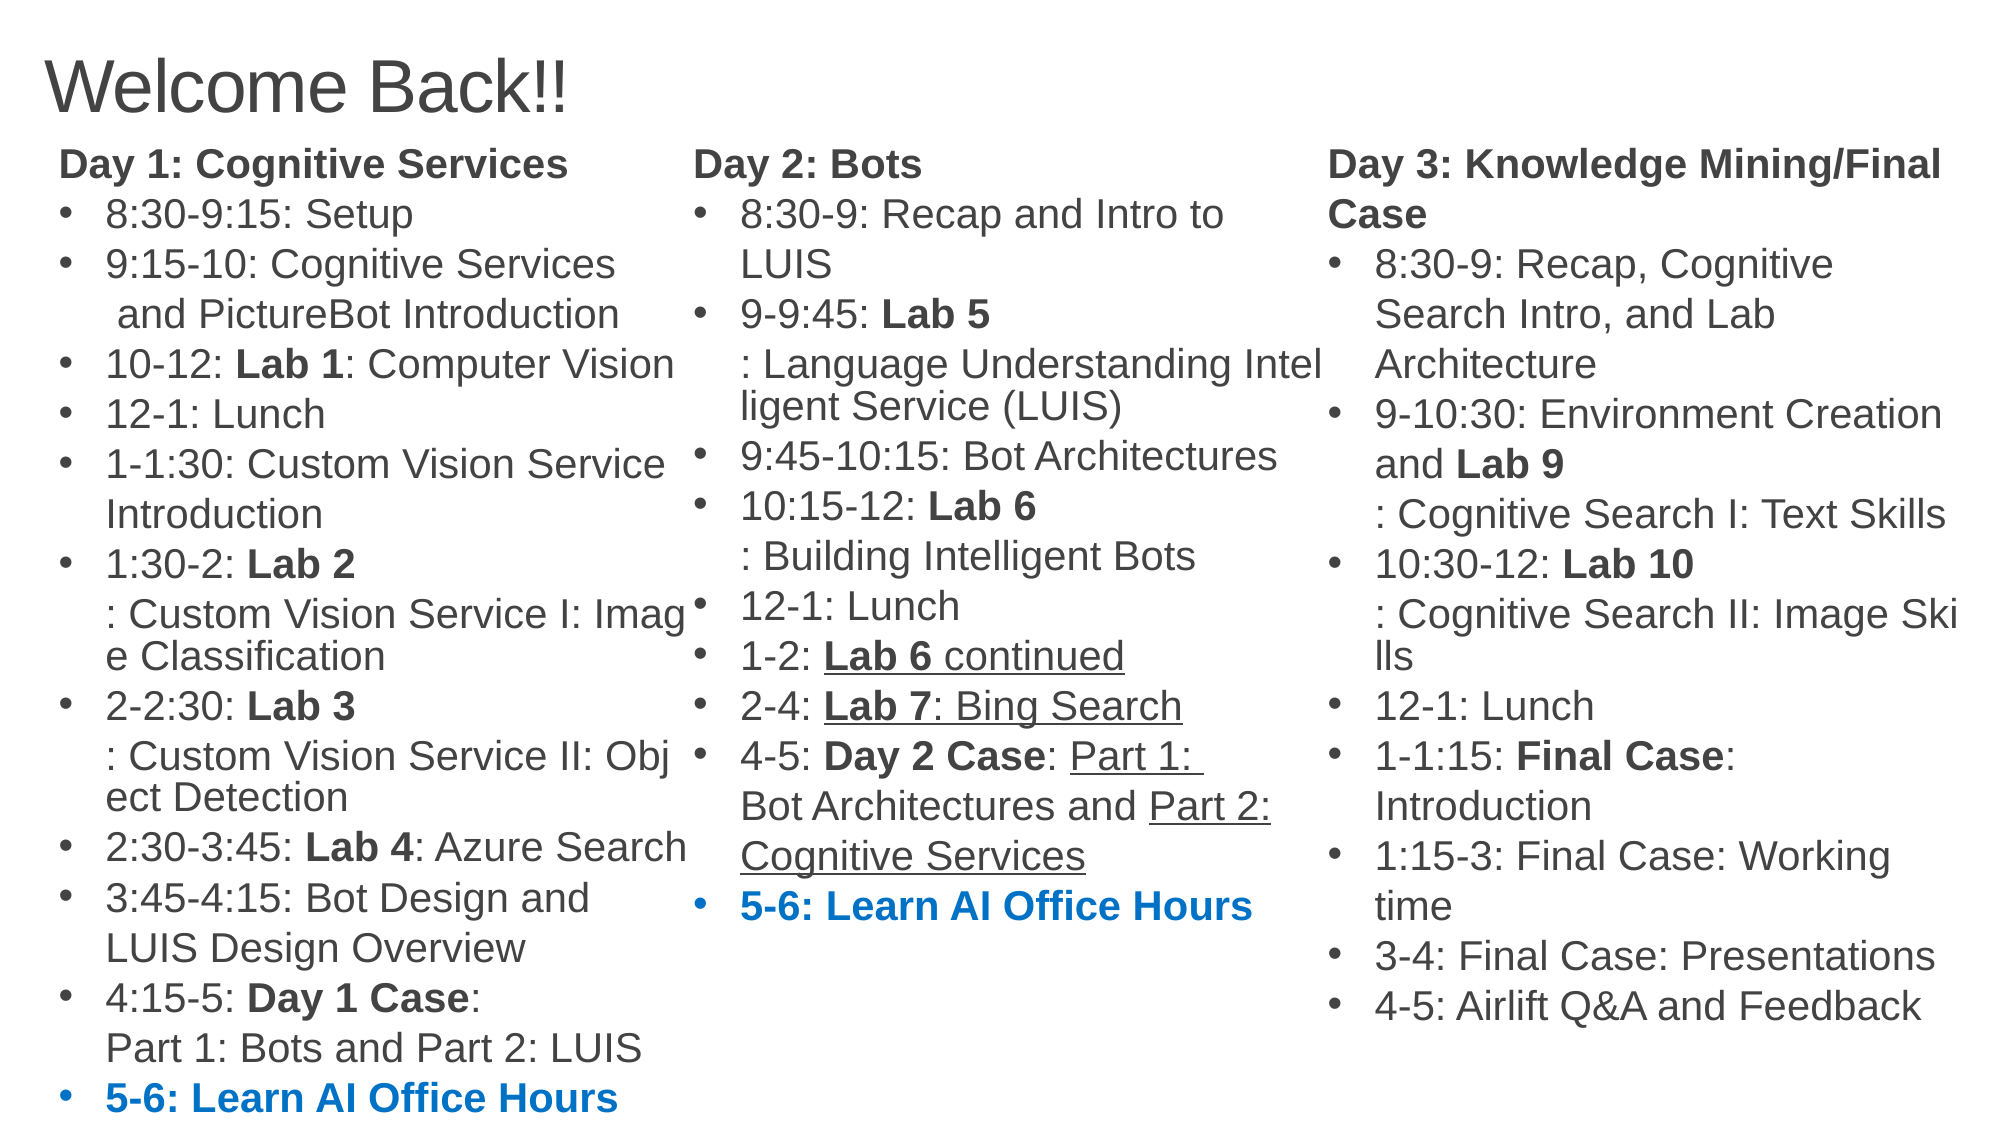

# Welcome Back!!
Day 1: Cognitive Services
8:30-9:15: Setup
9:15-10: Cognitive Services and PictureBot Introduction
10-12: Lab 1: Computer Vision
12-1: Lunch
1-1:30: Custom Vision Service Introduction
1:30-2: Lab 2: Custom Vision Service I: Image Classification
2-2:30: Lab 3: Custom Vision Service II: Object Detection
2:30-3:45: Lab 4: Azure Search
3:45-4:15: Bot Design and LUIS Design Overview
4:15-5: Day 1 Case: Part 1: Bots and Part 2: LUIS
5-6: Learn AI Office Hours

Day 2: Bots
8:30-9: Recap and Intro to LUIS
9-9:45: Lab 5: Language Understanding Intelligent Service (LUIS)
9:45-10:15: Bot Architectures
10:15-12: Lab 6: Building Intelligent Bots
12-1: Lunch
1-2: Lab 6 continued
2-4: Lab 7: Bing Search
4-5: Day 2 Case: Part 1: Bot Architectures and Part 2: Cognitive Services
5-6: Learn AI Office Hours

Day 3: Knowledge Mining/Final Case
8:30-9: Recap, Cognitive Search Intro, and Lab Architecture
9-10:30: Environment Creation and Lab 9: Cognitive Search I: Text Skills
10:30-12: Lab 10: Cognitive Search II: Image Skills
12-1: Lunch
1-1:15: Final Case: Introduction
1:15-3: Final Case: Working time
3-4: Final Case: Presentations
4-5: Airlift Q&A and Feedback